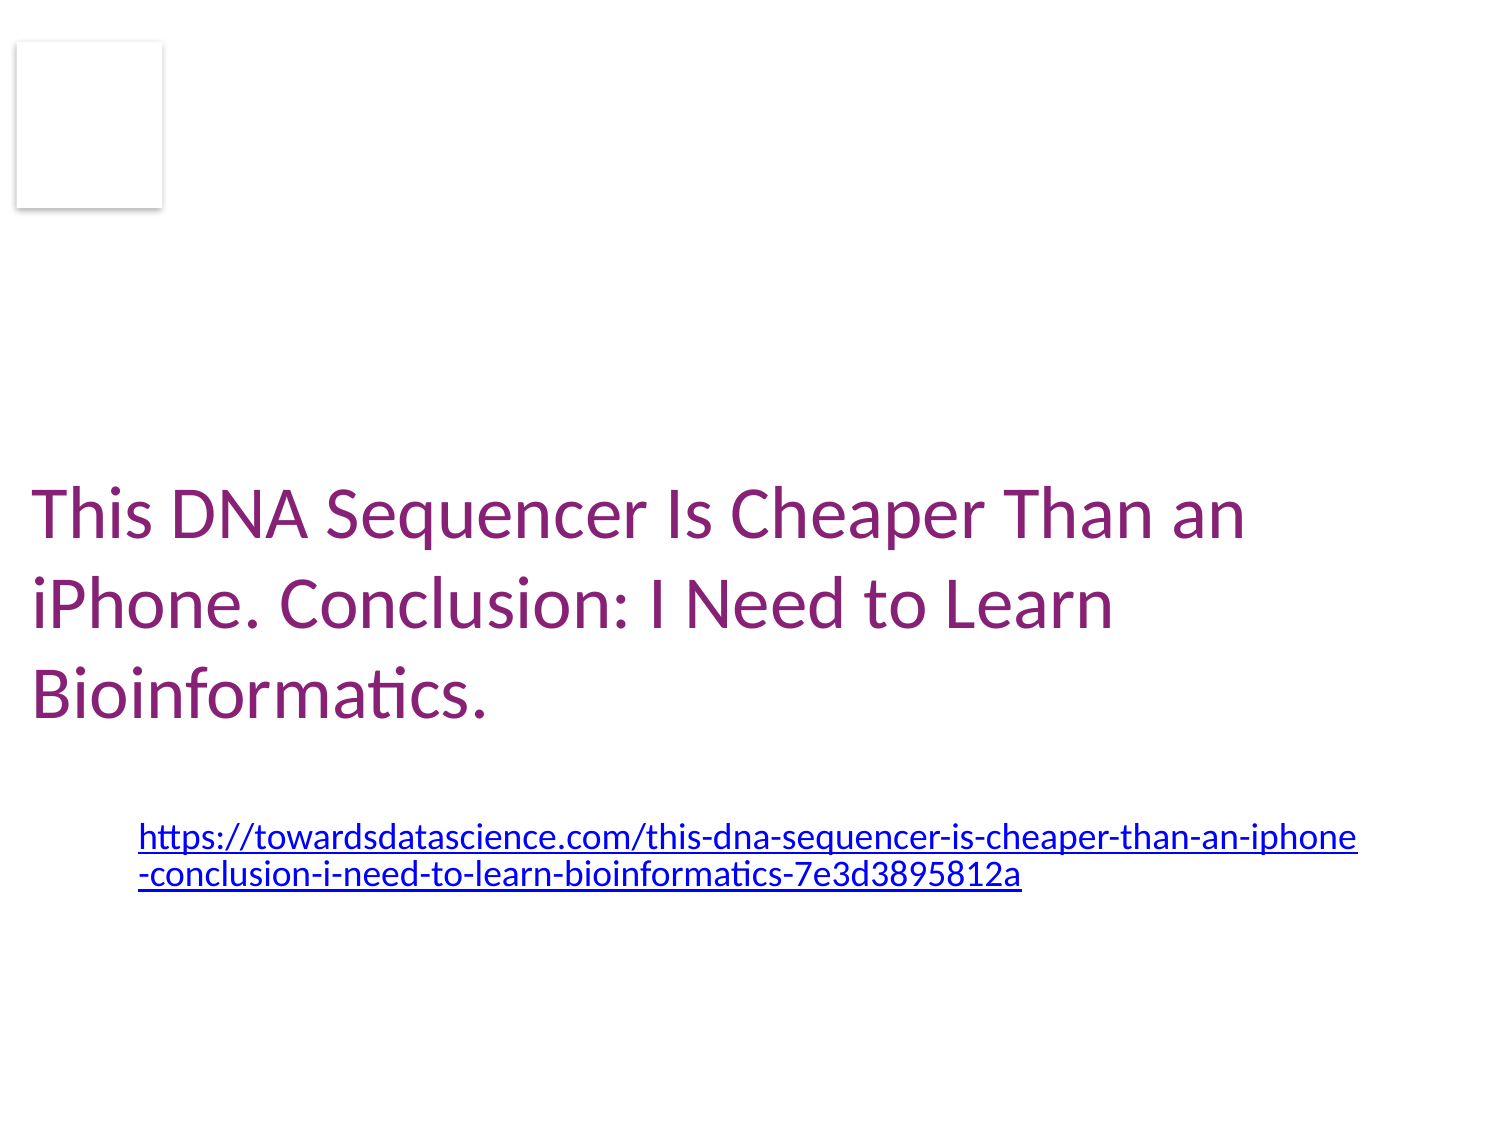

# This DNA Sequencer Is Cheaper Than an iPhone. Conclusion: I Need to Learn Bioinformatics.
https://towardsdatascience.com/this-dna-sequencer-is-cheaper-than-an-iphone-conclusion-i-need-to-learn-bioinformatics-7e3d3895812a